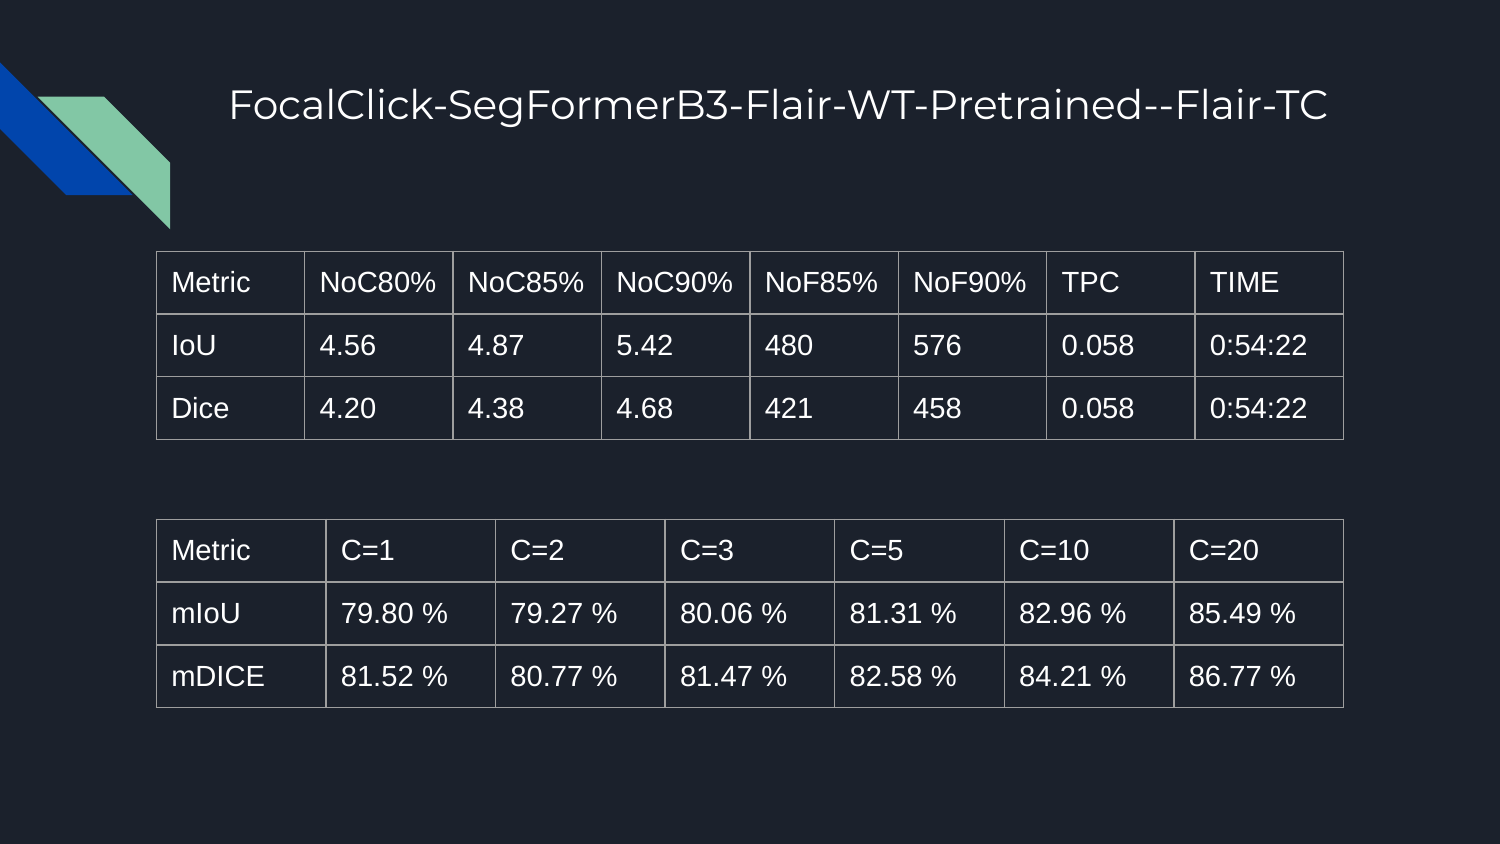

# FocalClick-SegFormerB3-Flair-WT-Pretrained--Flair-TC
| Metric | NoC80% | NoC85% | NoC90% | NoF85% | NoF90% | TPC | TIME |
| --- | --- | --- | --- | --- | --- | --- | --- |
| IoU | 4.56 | 4.87 | 5.42 | 480 | 576 | 0.058 | 0:54:22 |
| Dice | 4.20 | 4.38 | 4.68 | 421 | 458 | 0.058 | 0:54:22 |
| Metric | C=1 | C=2 | C=3 | C=5 | C=10 | C=20 |
| --- | --- | --- | --- | --- | --- | --- |
| mIoU | 79.80 % | 79.27 % | 80.06 % | 81.31 % | 82.96 % | 85.49 % |
| mDICE | 81.52 % | 80.77 % | 81.47 % | 82.58 % | 84.21 % | 86.77 % |